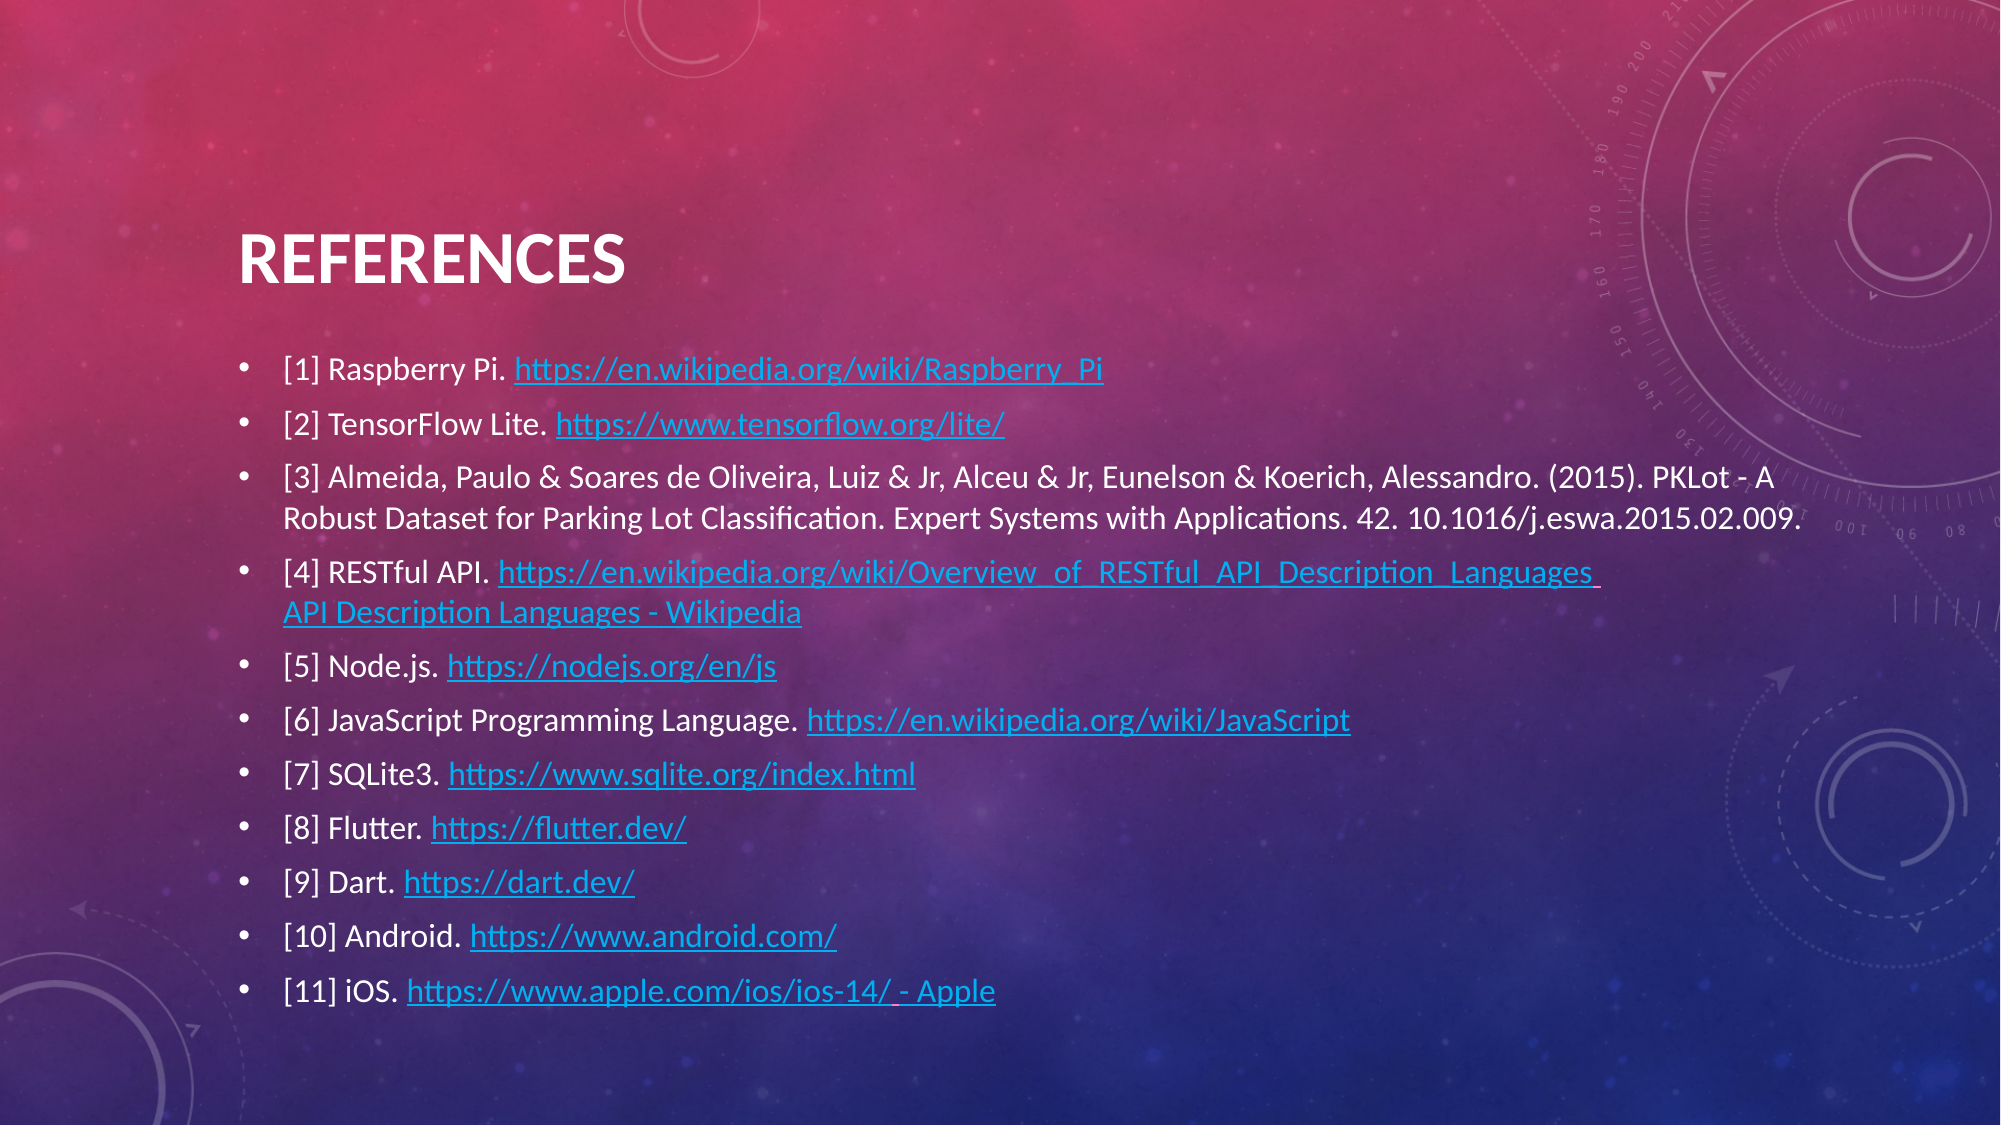

# references
[1] Raspberry Pi. https://en.wikipedia.org/wiki/Raspberry_Pi
[2] TensorFlow Lite. https://www.tensorflow.org/lite/
[3] Almeida, Paulo & Soares de Oliveira, Luiz & Jr, Alceu & Jr, Eunelson & Koerich, Alessandro. (2015). PKLot - A Robust Dataset for Parking Lot Classification. Expert Systems with Applications. 42. 10.1016/j.eswa.2015.02.009.
[4] RESTful API. https://en.wikipedia.org/wiki/Overview_of_RESTful_API_Description_Languages API Description Languages - Wikipedia
[5] Node.js. https://nodejs.org/en/js
[6] JavaScript Programming Language. https://en.wikipedia.org/wiki/JavaScript
[7] SQLite3. https://www.sqlite.org/index.html
[8] Flutter. https://flutter.dev/
[9] Dart. https://dart.dev/
[10] Android. https://www.android.com/
[11] iOS. https://www.apple.com/ios/ios-14/ - Apple